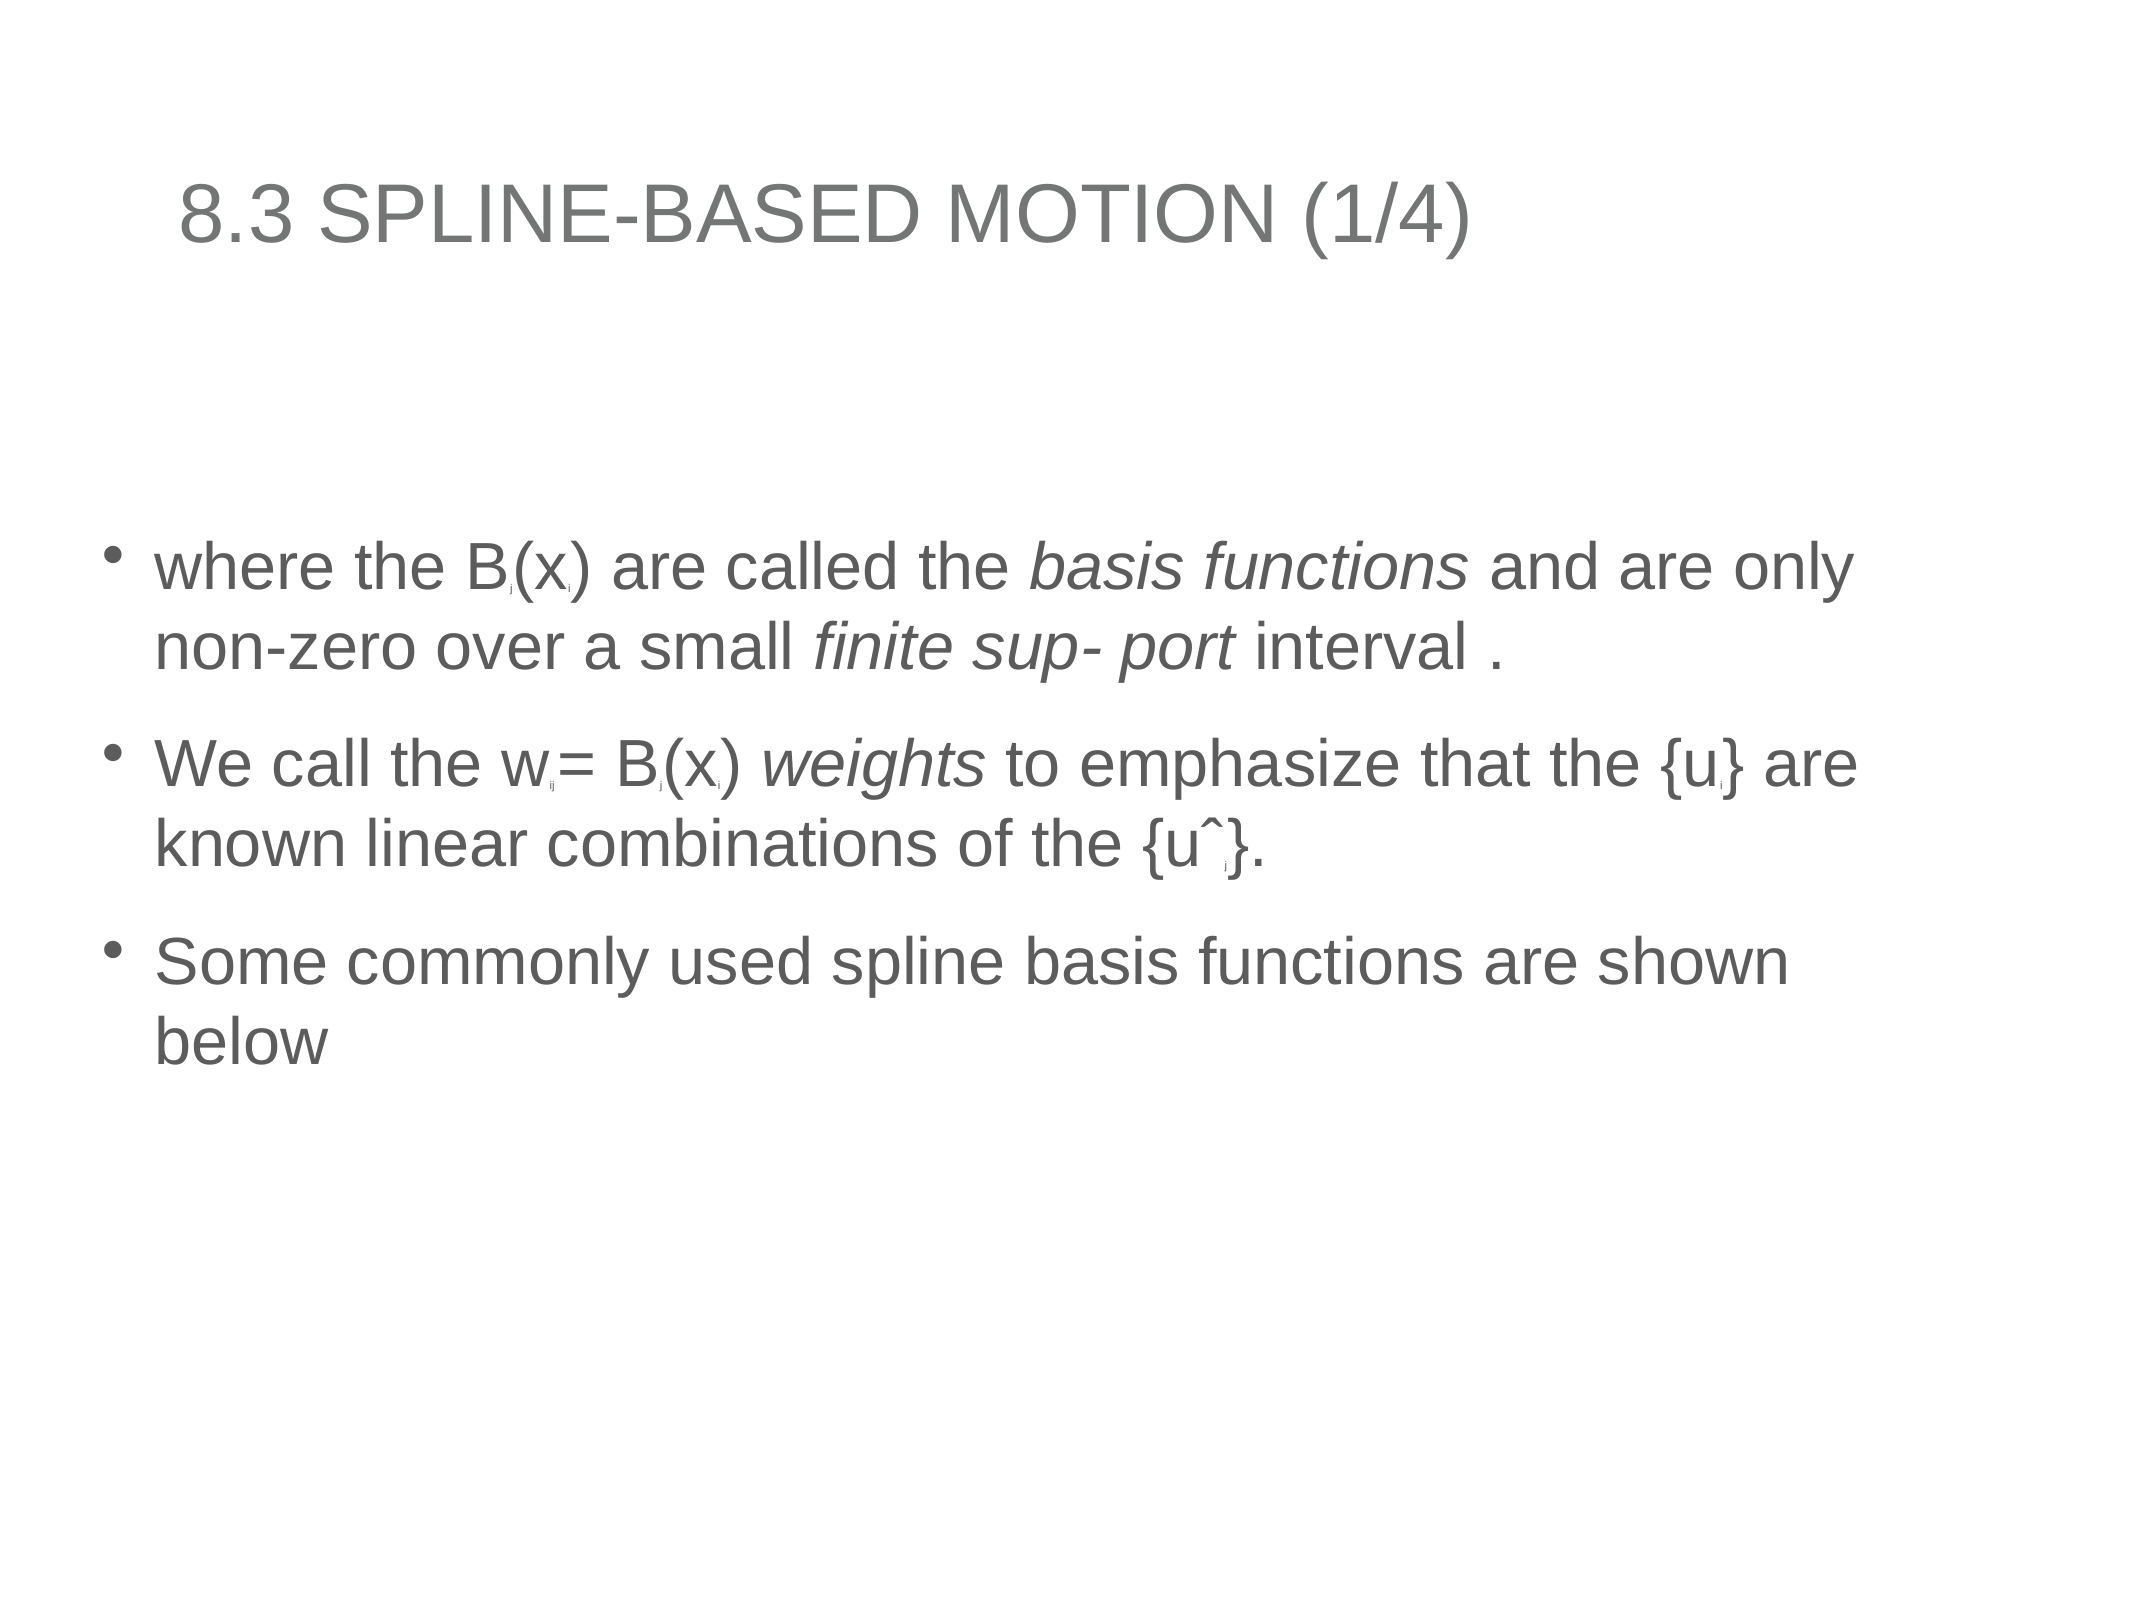

# 8.3 Spline-based Motion (1/4)

where the Bj(xi) are called the basis functions and are only non-zero over a small finite sup- port interval .
We call the wij = Bj(xi) weights to emphasize that the {ui} are known linear combinations of the {uˆj}.
Some commonly used spline basis functions are shown below